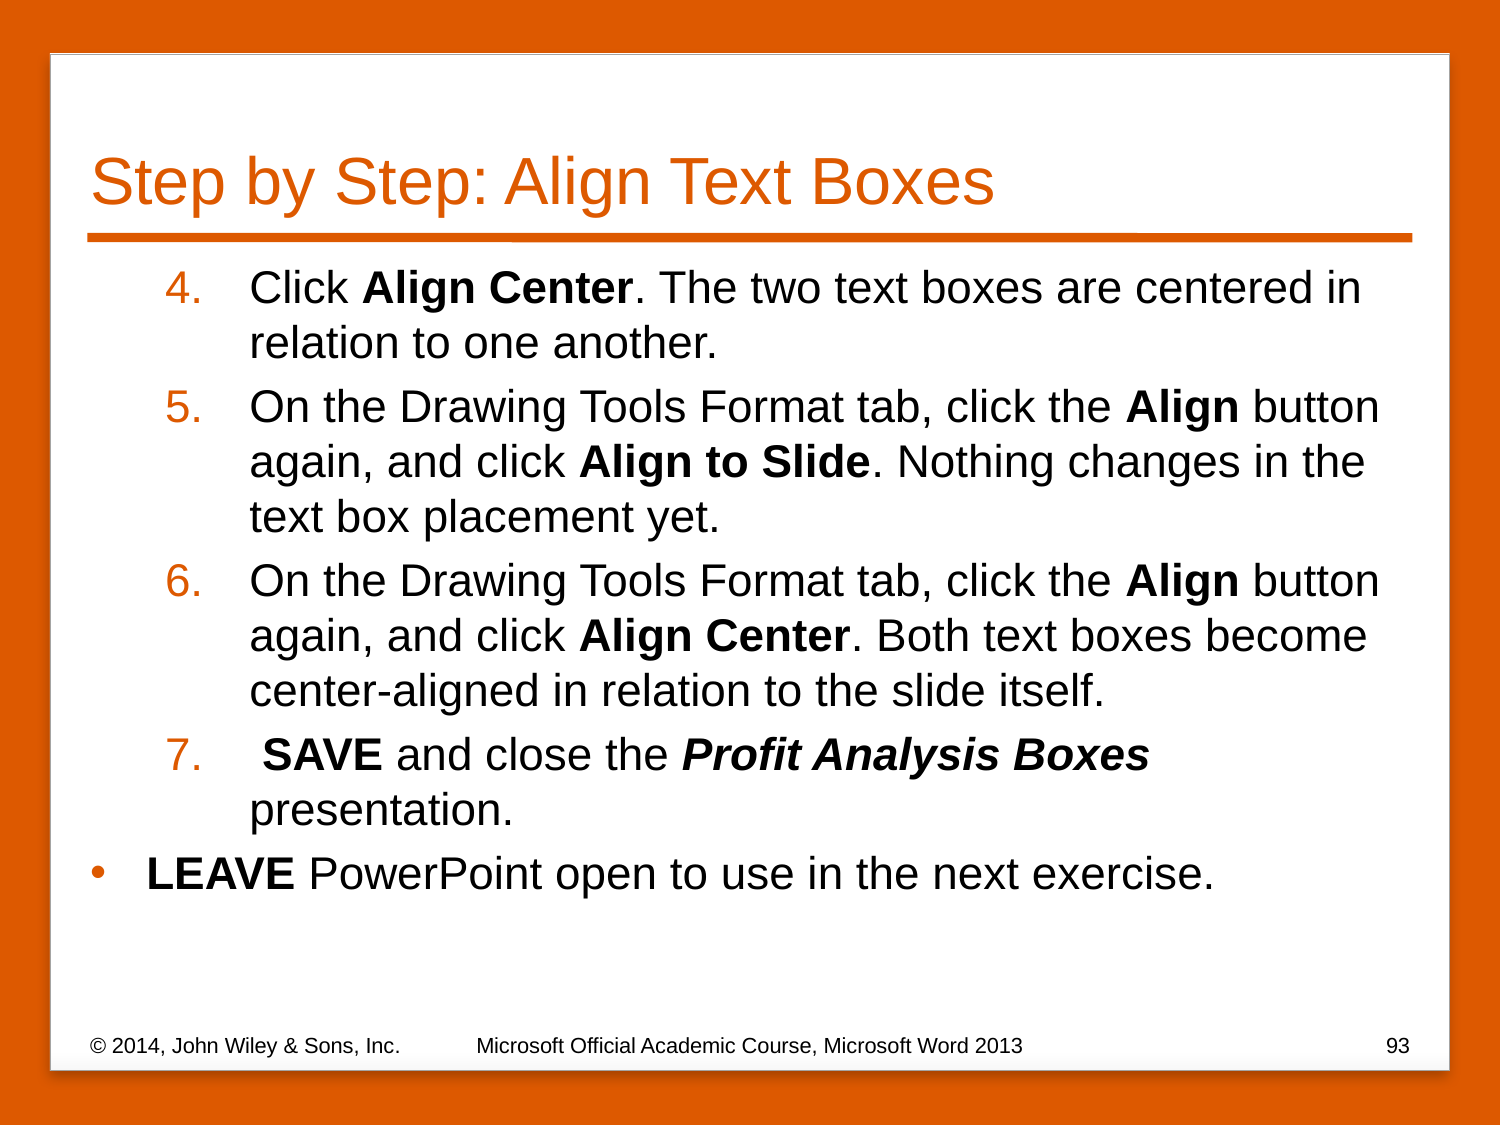

# Step by Step: Align Text Boxes
Click Align Center. The two text boxes are centered in relation to one another.
On the Drawing Tools Format tab, click the Align button again, and click Align to Slide. Nothing changes in the text box placement yet.
On the Drawing Tools Format tab, click the Align button again, and click Align Center. Both text boxes become center-aligned in relation to the slide itself.
 SAVE and close the Profit Analysis Boxes presentation.
LEAVE PowerPoint open to use in the next exercise.
© 2014, John Wiley & Sons, Inc.
Microsoft Official Academic Course, Microsoft Word 2013
93